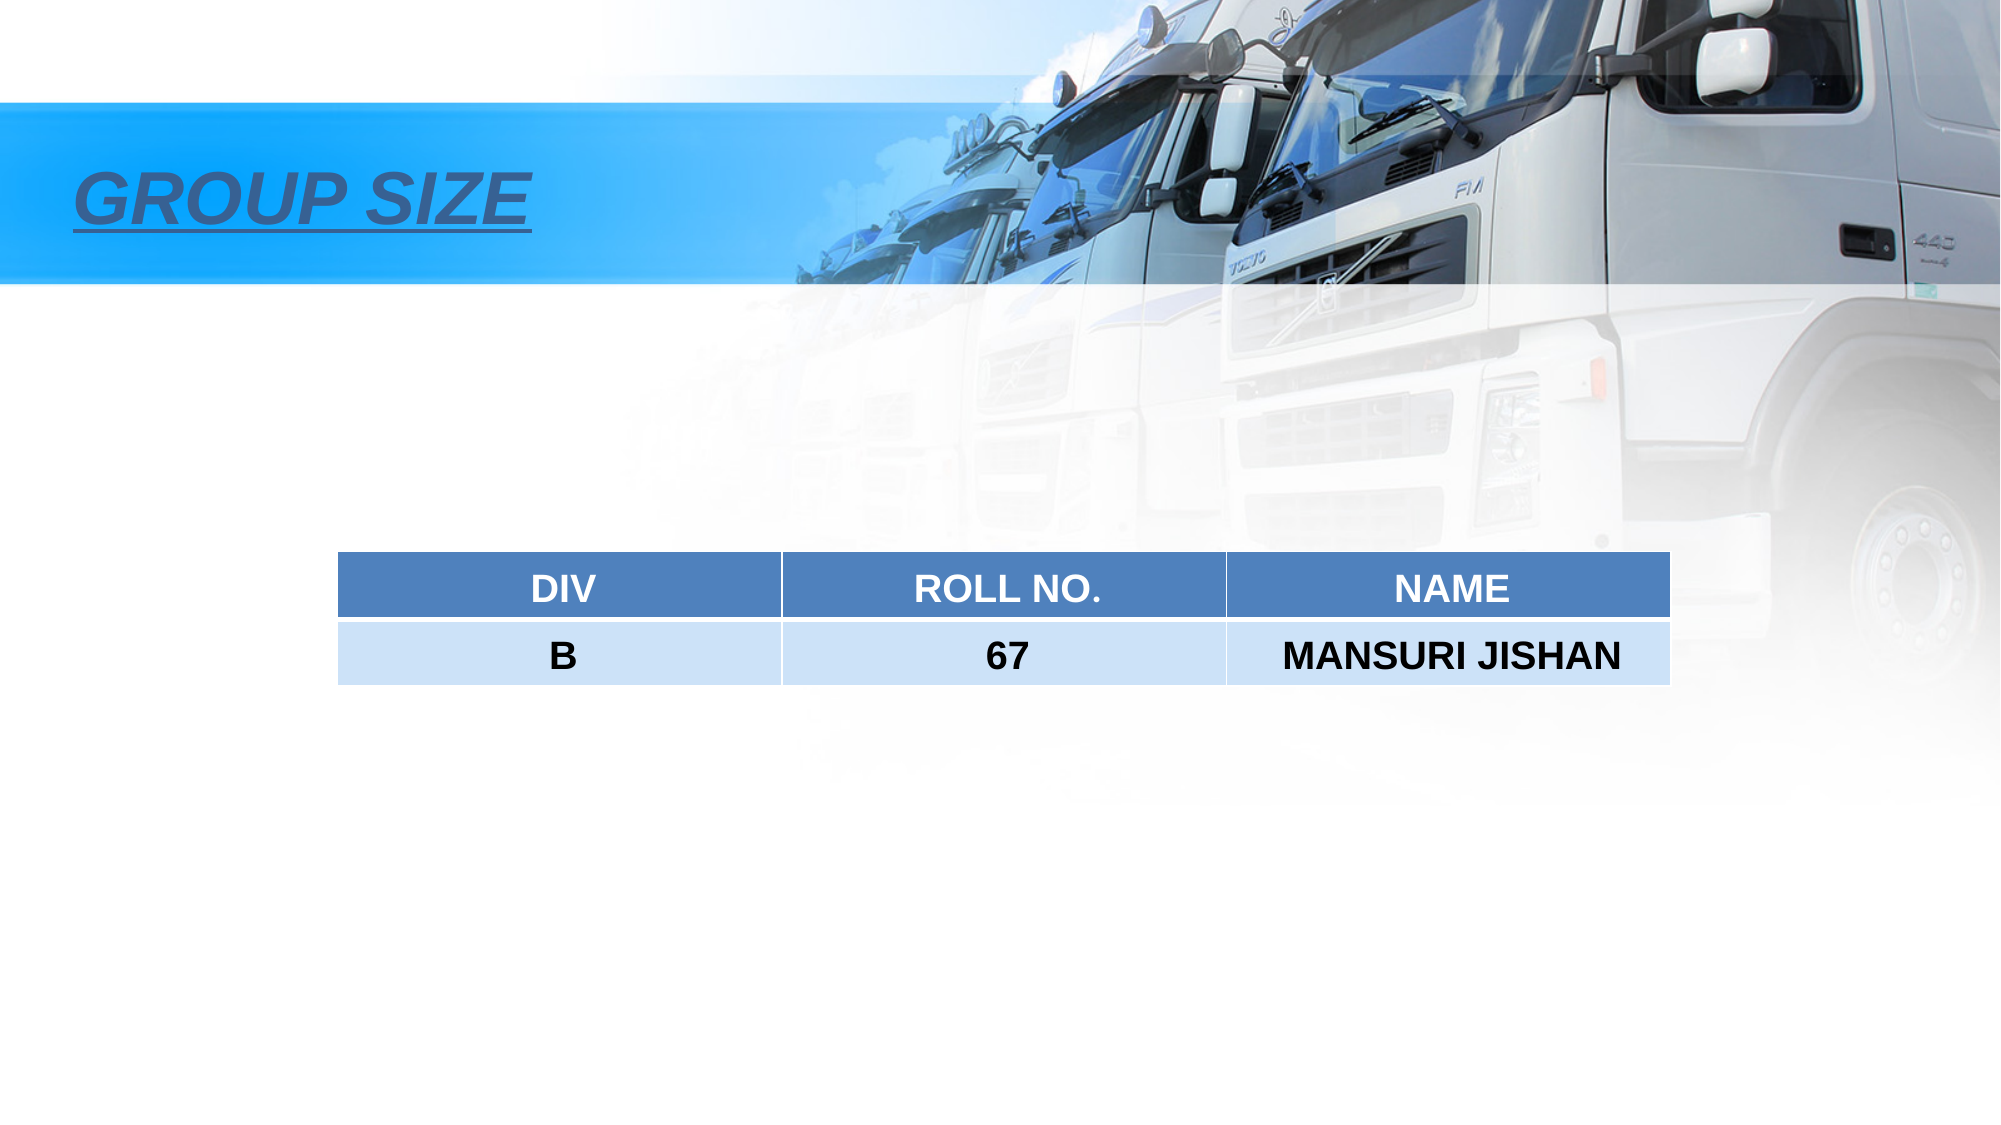

GROUP SIZE
| DIV | ROLL NO. | NAME |
| --- | --- | --- |
| B | 67 | MANSURI JISHAN |